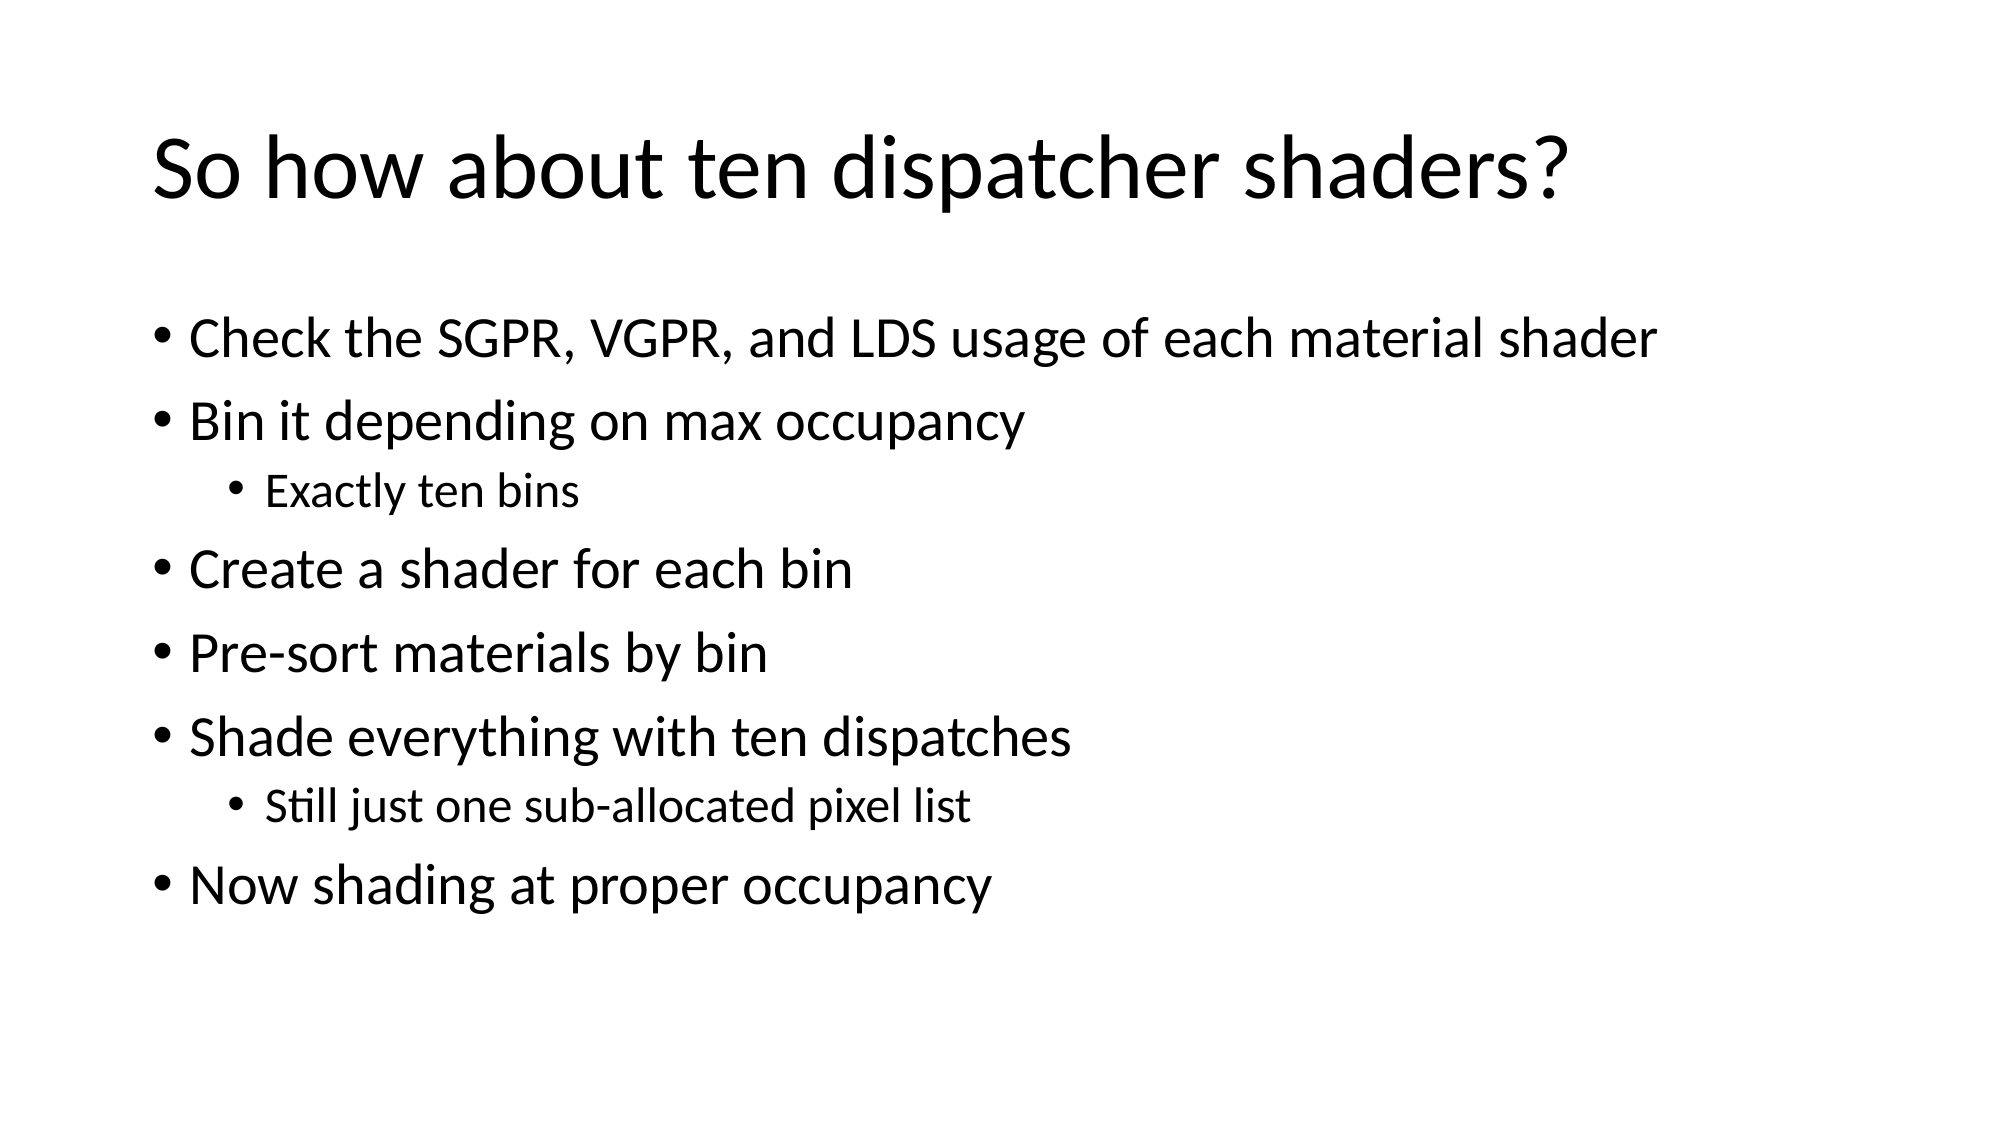

# So how about ten dispatcher shaders?
Check the SGPR, VGPR, and LDS usage of each material shader
Bin it depending on max occupancy
Exactly ten bins
Create a shader for each bin
Pre-sort materials by bin
Shade everything with ten dispatches
Still just one sub-allocated pixel list
Now shading at proper occupancy